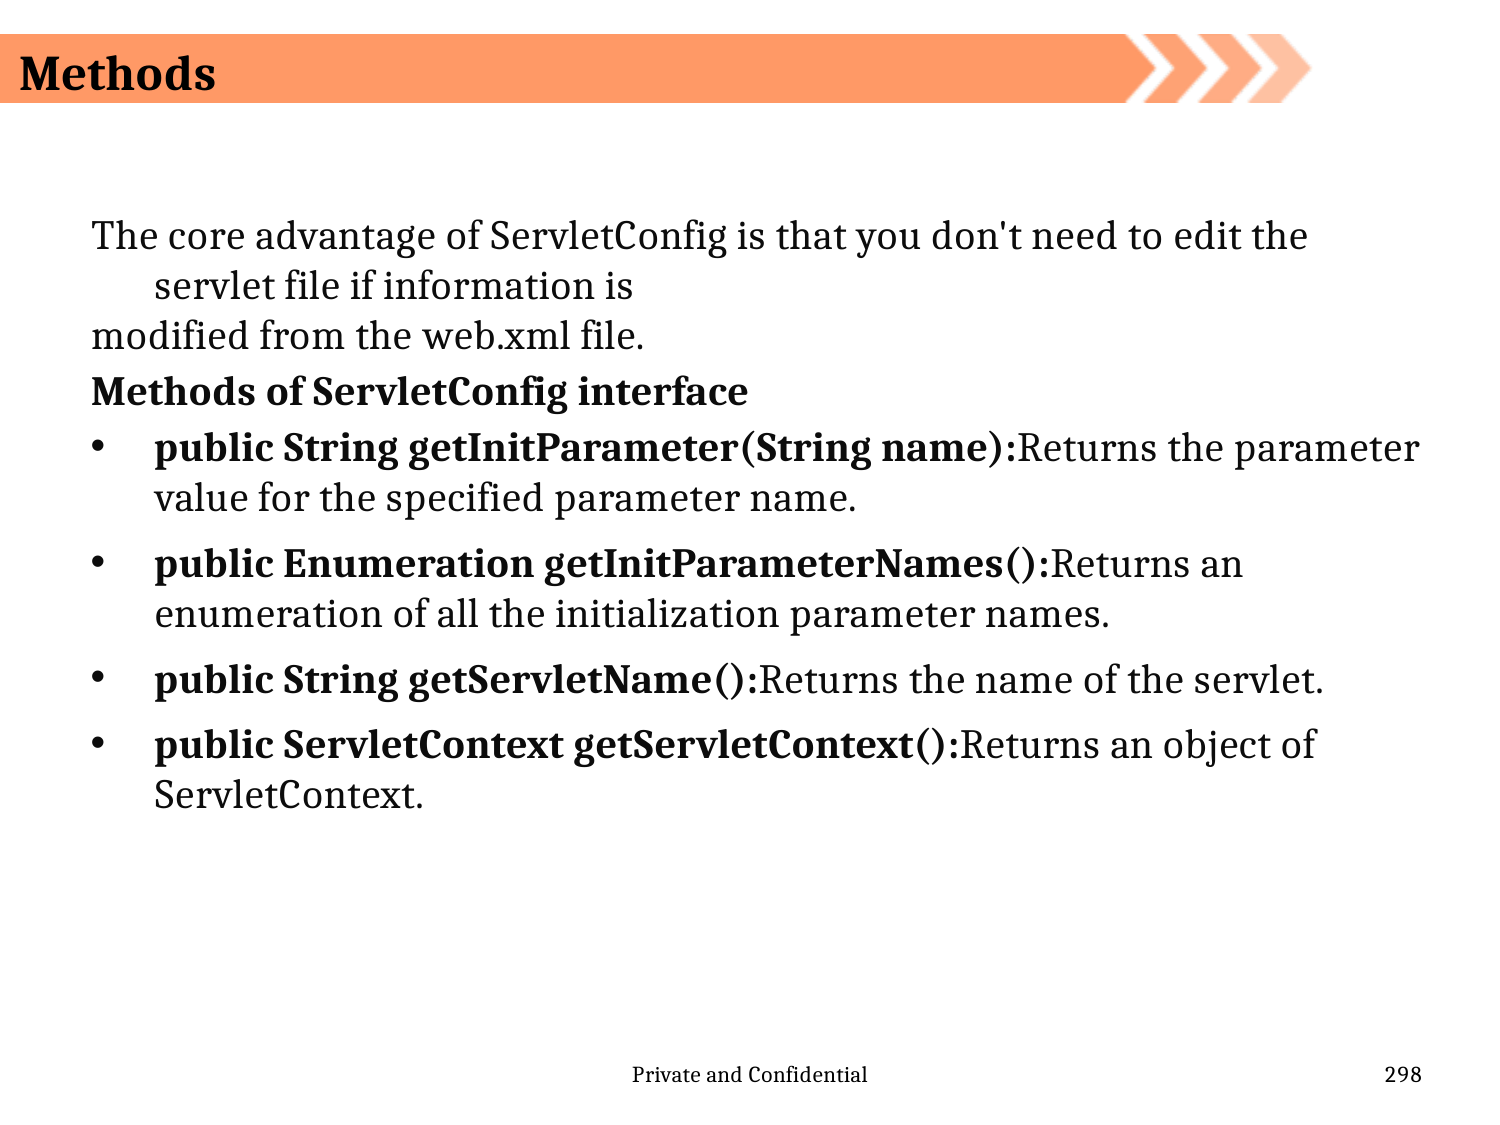

# Methods
The core advantage of ServletConfig is that you don't need to edit the servlet file if information is
modified from the web.xml file.
Methods of ServletConfig interface
public String getInitParameter(String name):Returns the parameter value for the specified parameter name.
public Enumeration getInitParameterNames():Returns an enumeration of all the initialization parameter names.
public String getServletName():Returns the name of the servlet.
public ServletContext getServletContext():Returns an object of ServletContext.